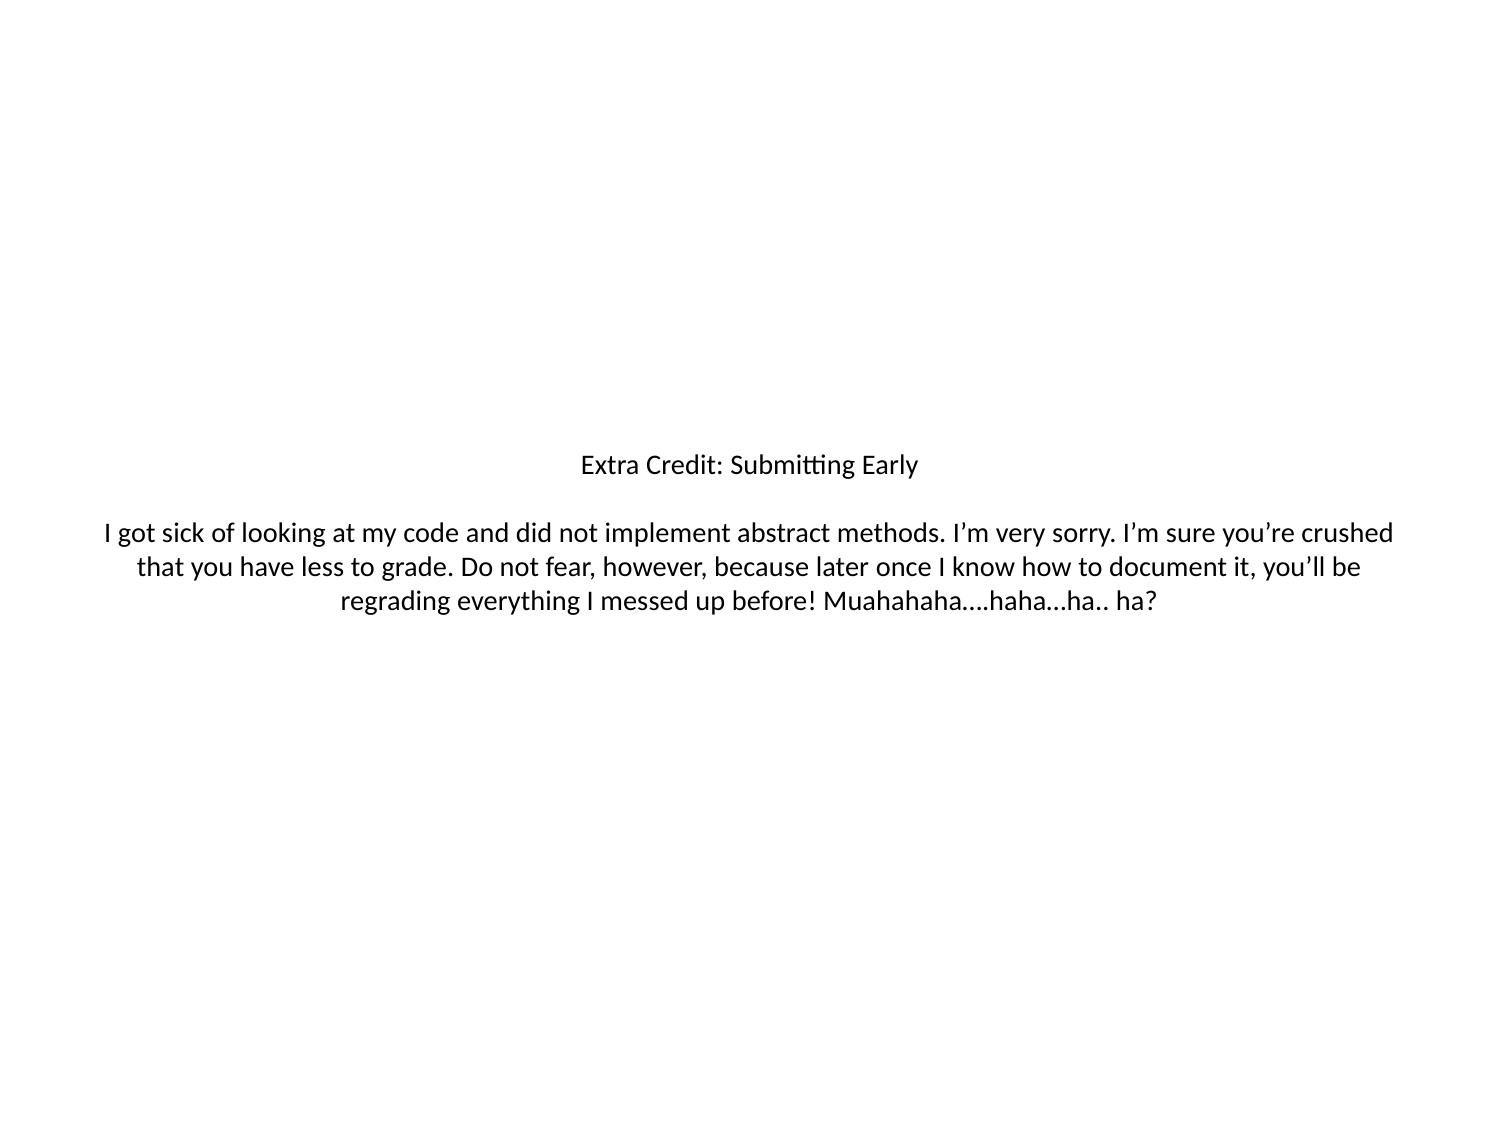

# Extra Credit: Submitting Early I got sick of looking at my code and did not implement abstract methods. I’m very sorry. I’m sure you’re crushed that you have less to grade. Do not fear, however, because later once I know how to document it, you’ll be regrading everything I messed up before! Muahahaha….haha…ha.. ha?